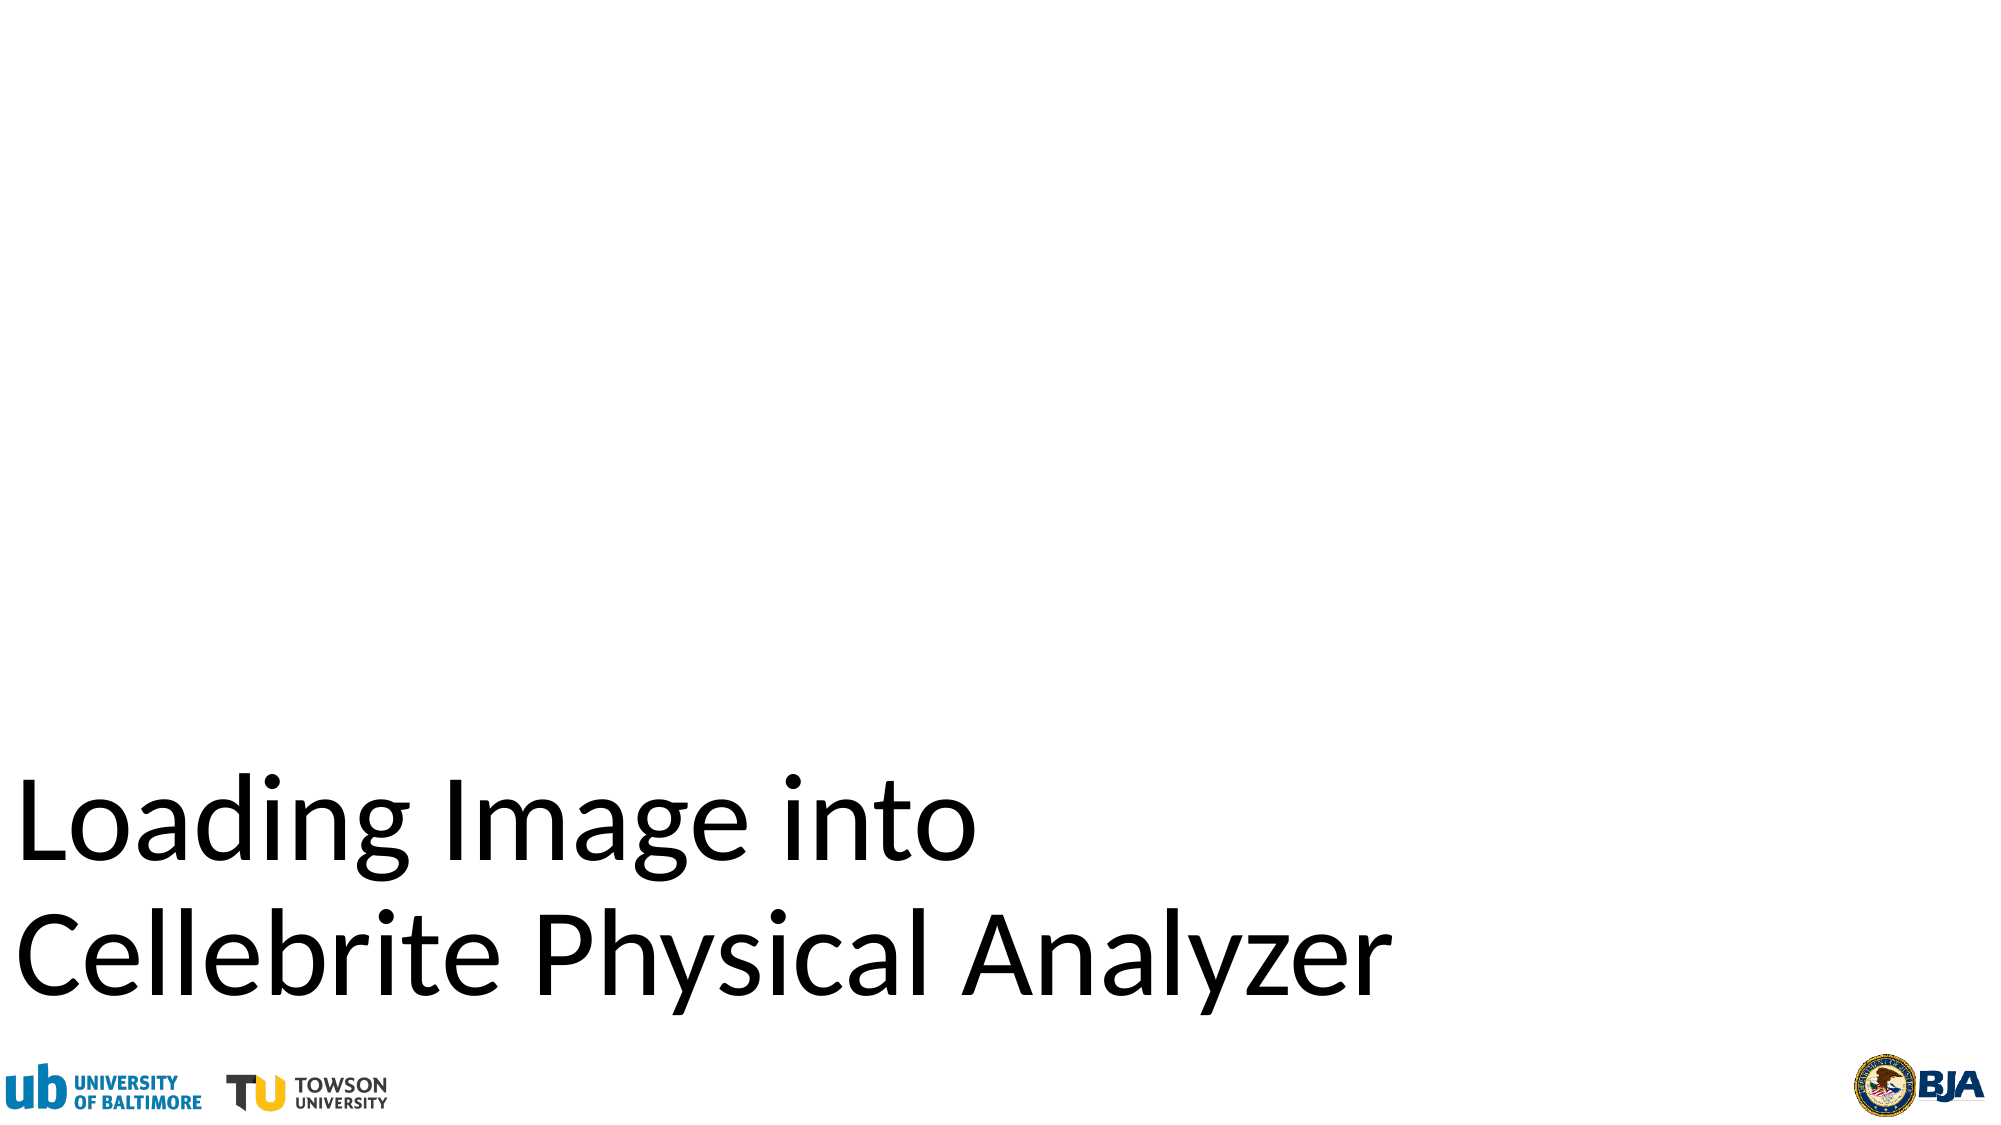

# Loading Image into Cellebrite Physical Analyzer